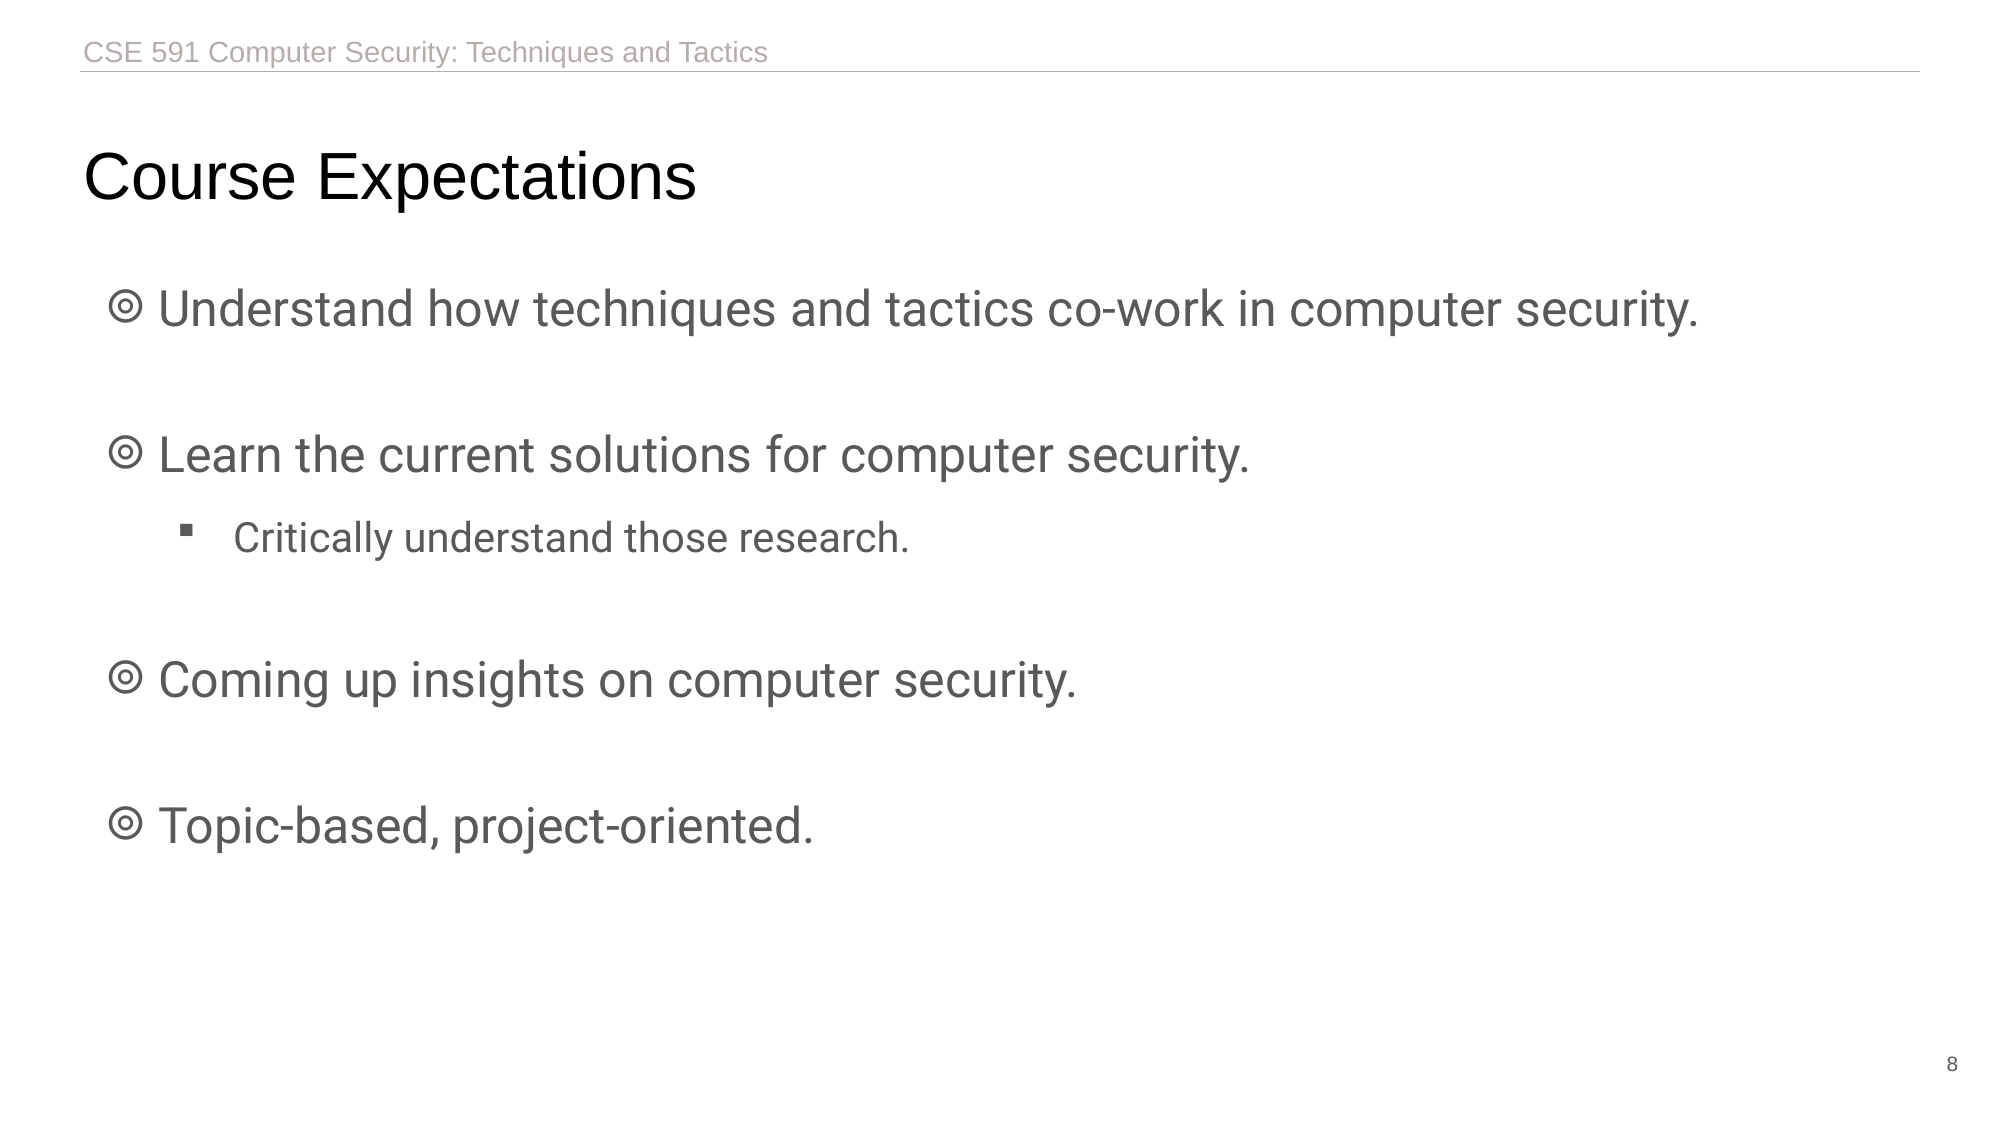

# Course Expectations
Understand how techniques and tactics co-work in computer security.

Learn the current solutions for computer security.
Critically understand those research.

Coming up insights on computer security.

Topic-based, project-oriented.
8